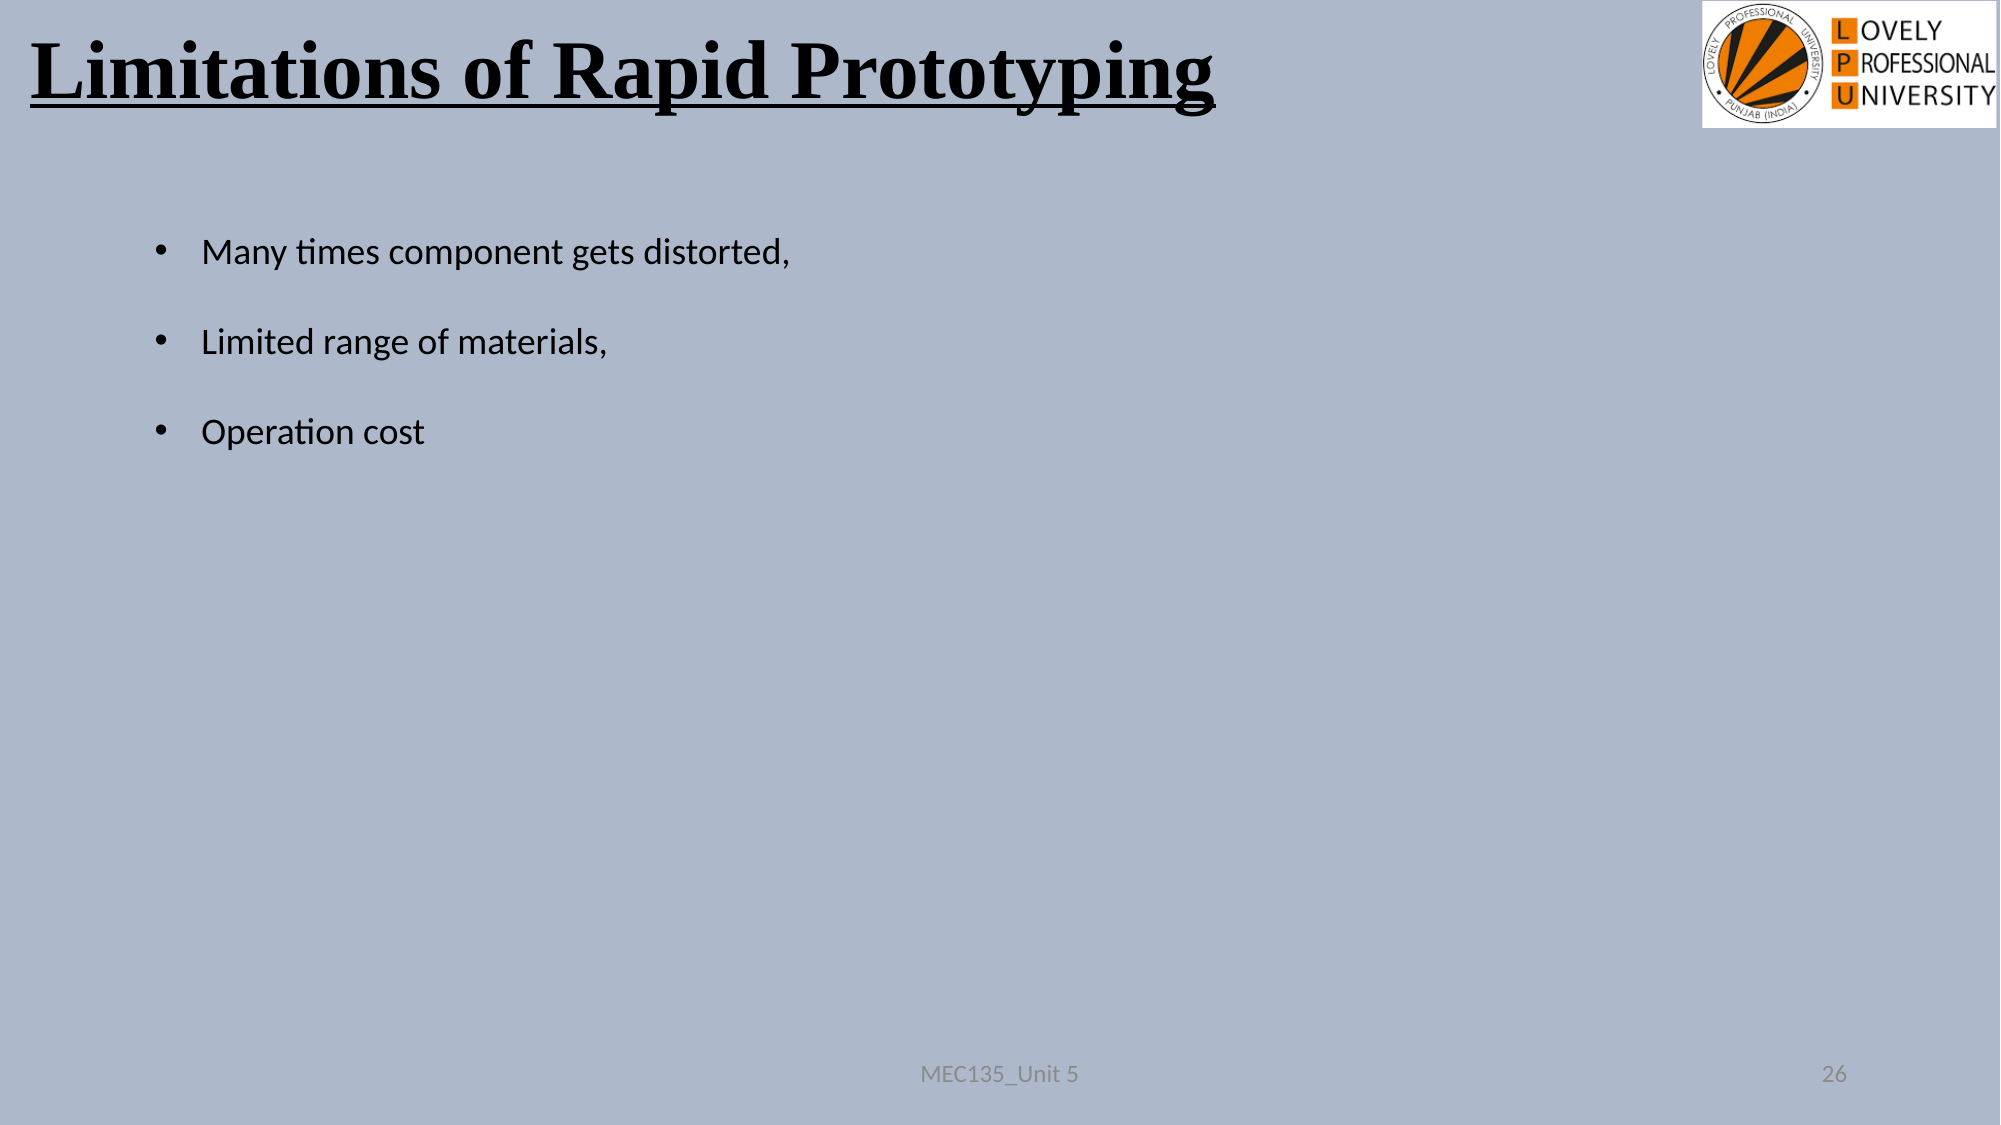

Limitations of Rapid Prototyping
Many times component gets distorted,

Limited range of materials,

Operation cost
MEC135_Unit 5
26